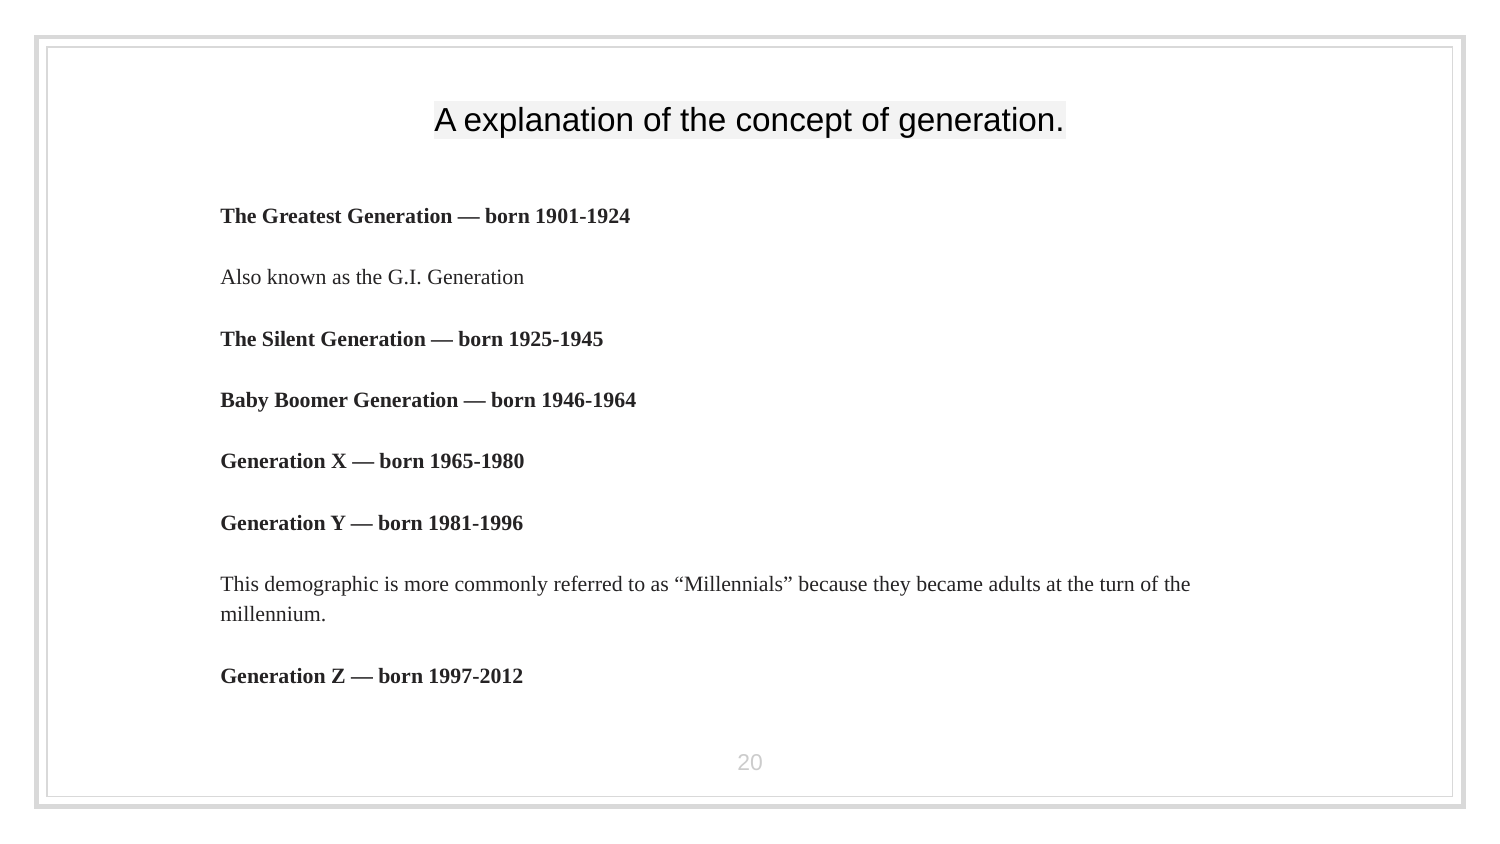

# A explanation of the concept of generation.
The Greatest Generation — born 1901-1924
Also known as the G.I. Generation
The Silent Generation — born 1925-1945
Baby Boomer Generation — born 1946-1964
Generation X — born 1965-1980
Generation Y — born 1981-1996
This demographic is more commonly referred to as “Millennials” because they became adults at the turn of the millennium.
Generation Z — born 1997-2012
20